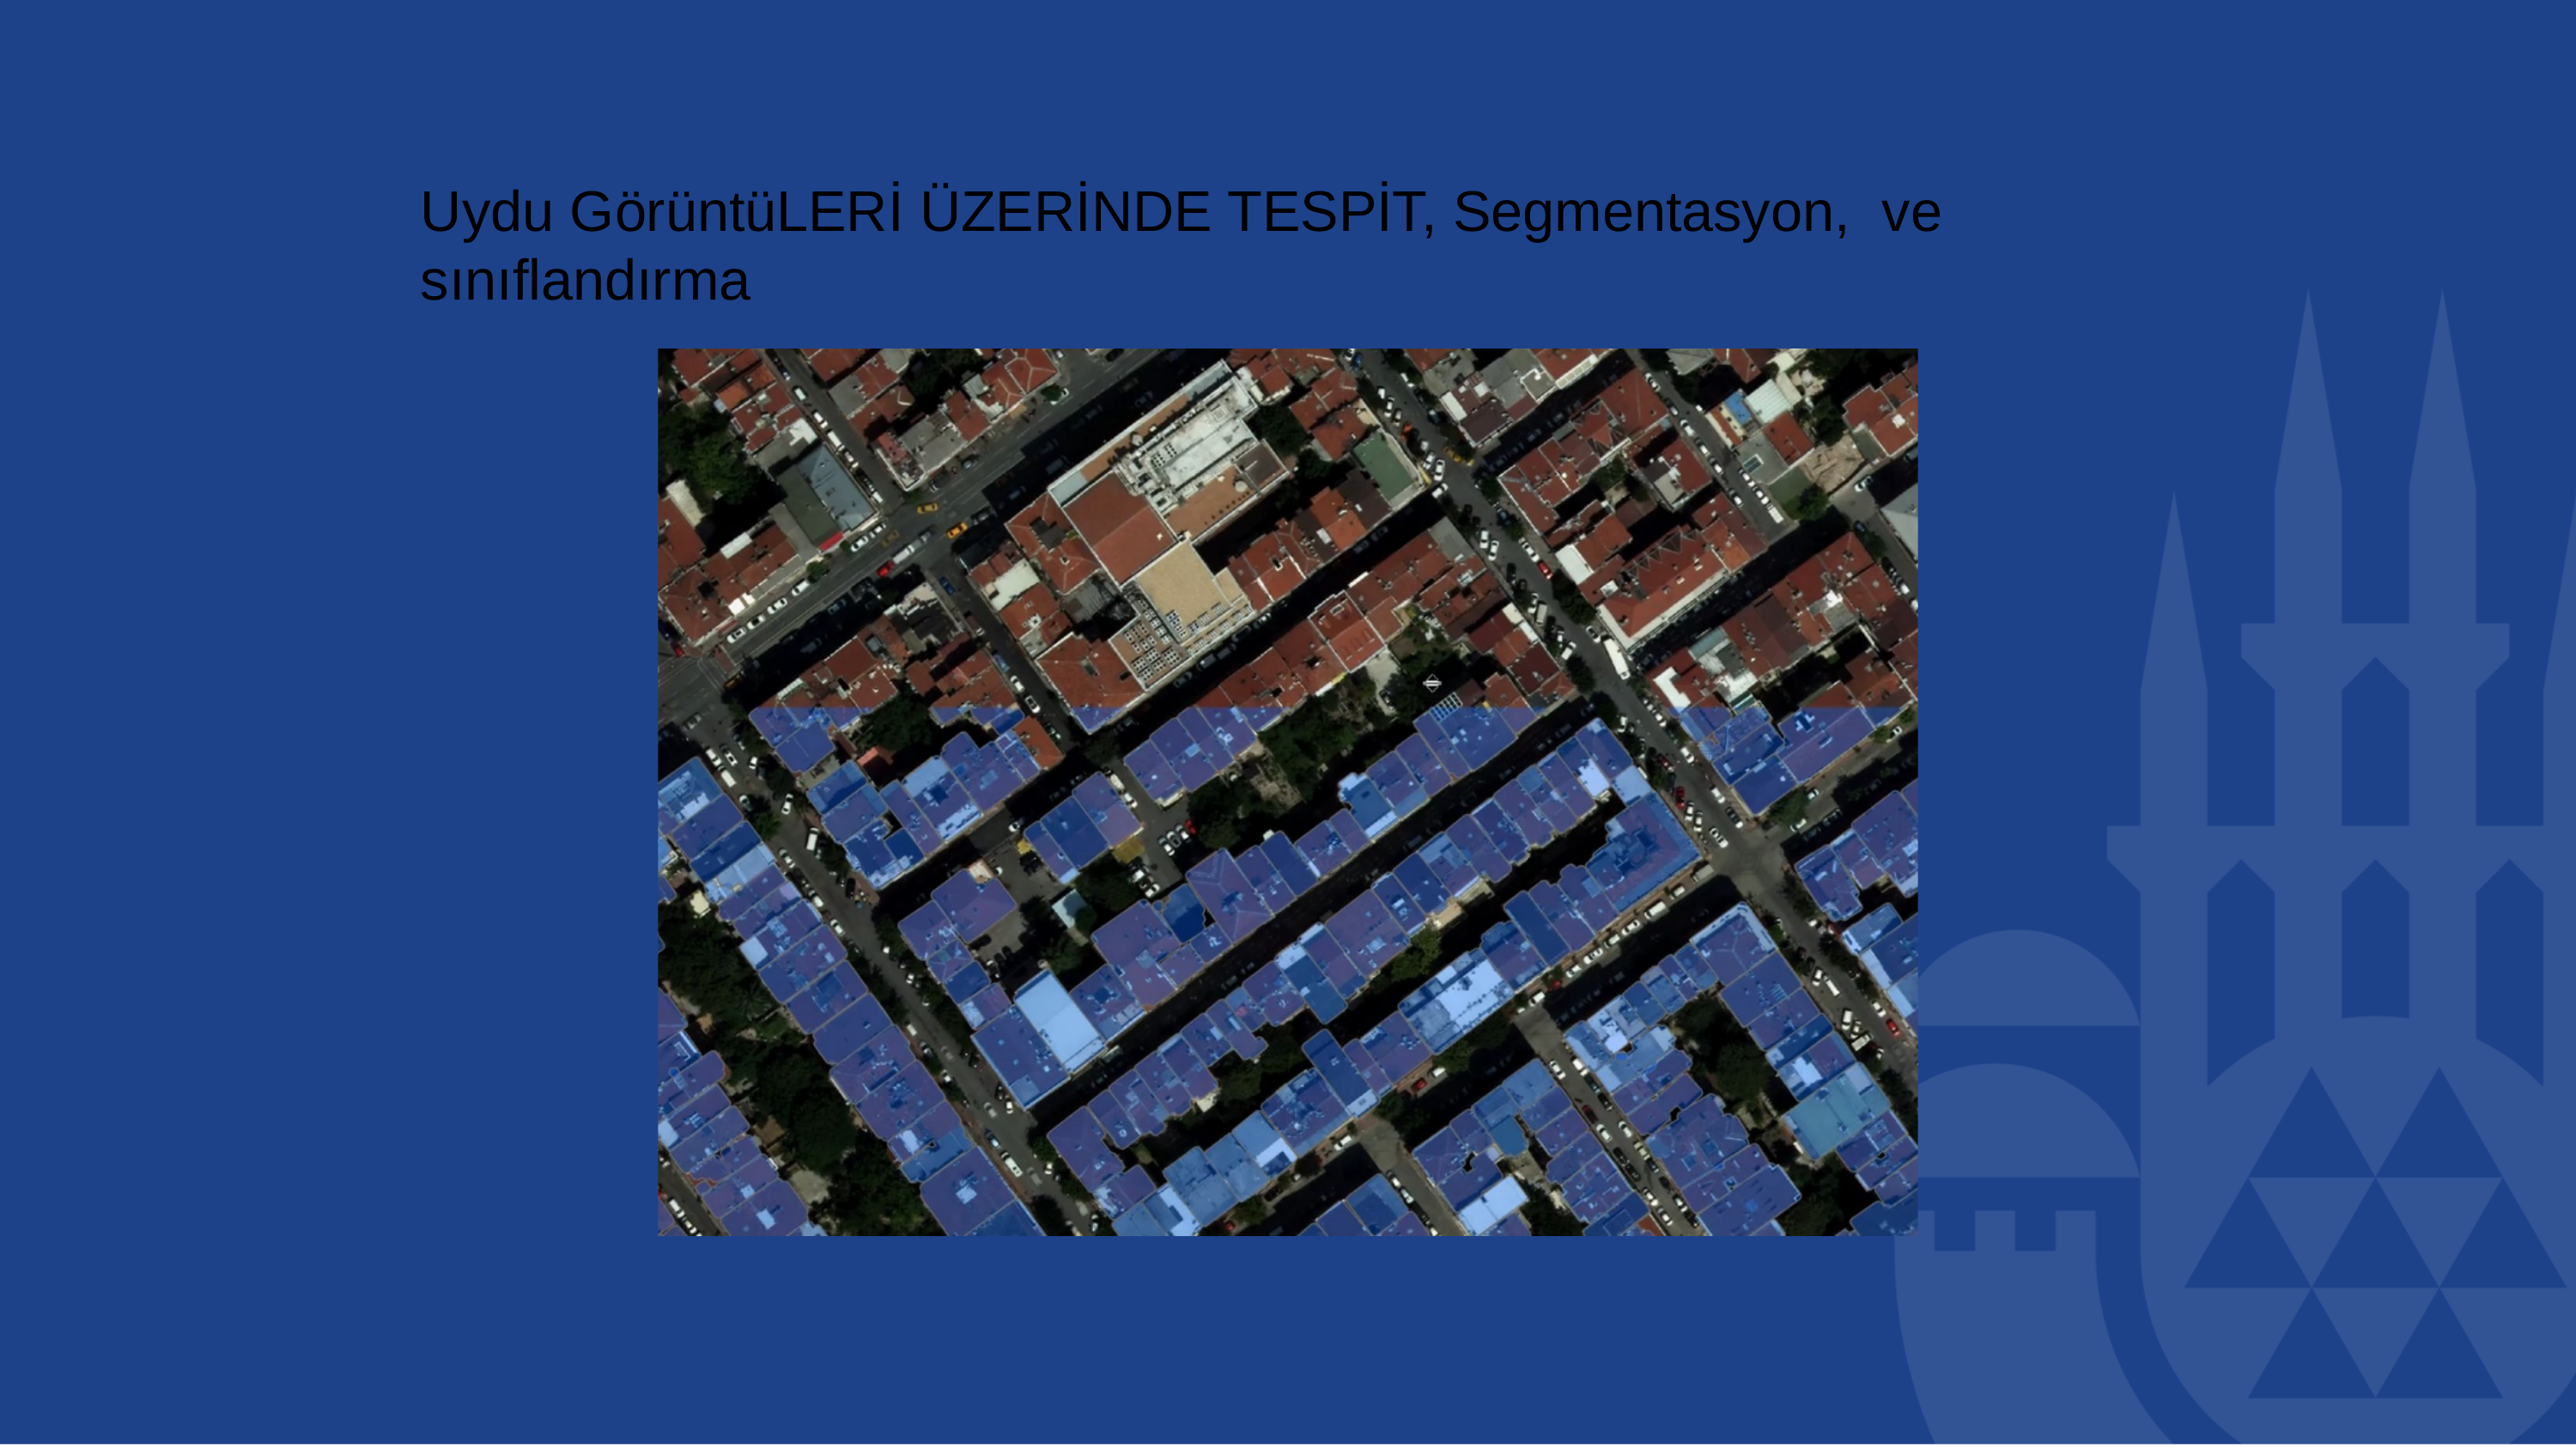

Uydu GörüntüLERİ ÜZERİNDE TESPİT, Segmentasyon,  ve sınıflandırma